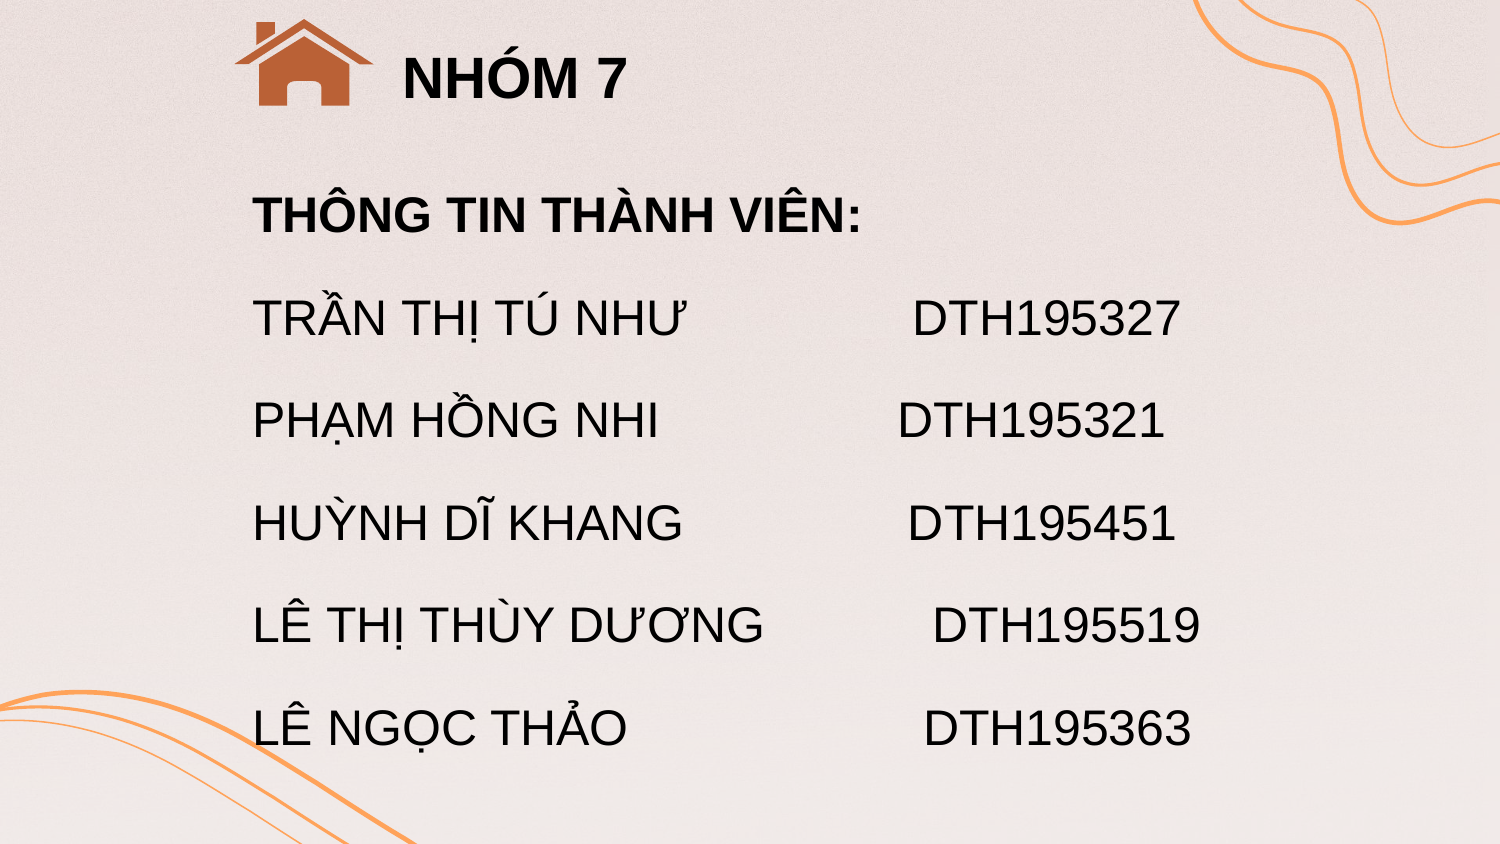

NHÓM 7
	THÔNG TIN THÀNH VIÊN:
	TRẦN THỊ TÚ NHƯ                DTH195327
	PHẠM HỒNG NHI                 DTH195321
	HUỲNH DĨ KHANG                DTH195451
	LÊ THỊ THÙY DƯƠNG            DTH195519
	LÊ NGỌC THẢO                     DTH195363